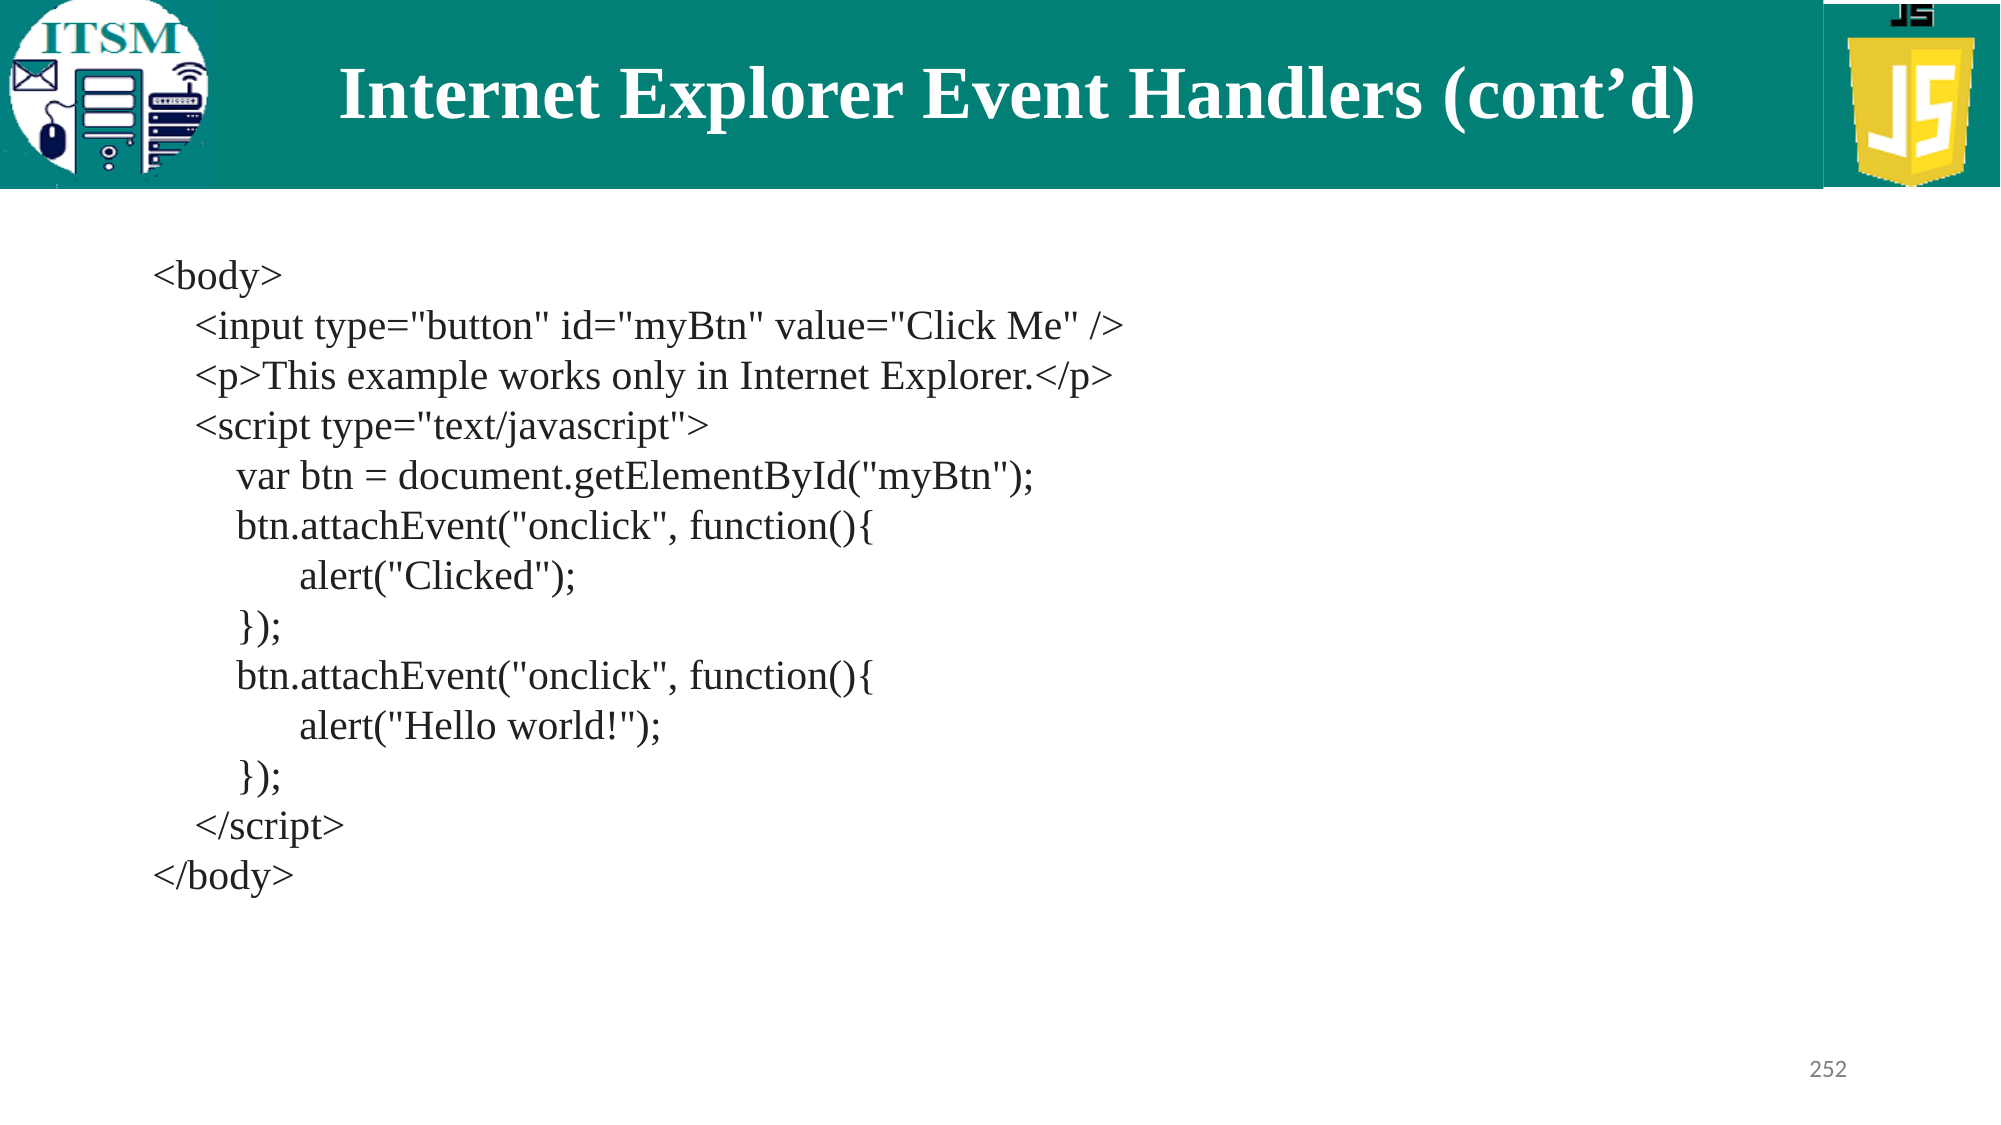

# Internet Explorer Event Handlers (cont’d)
<body>
    <input type="button" id="myBtn" value="Click Me" />
    <p>This example works only in Internet Explorer.</p>
    <script type="text/javascript">
        var btn = document.getElementById("myBtn");
        btn.attachEvent("onclick", function(){
              alert("Clicked");
        });
        btn.attachEvent("onclick", function(){
              alert("Hello world!");
        });
    </script>
</body>
252